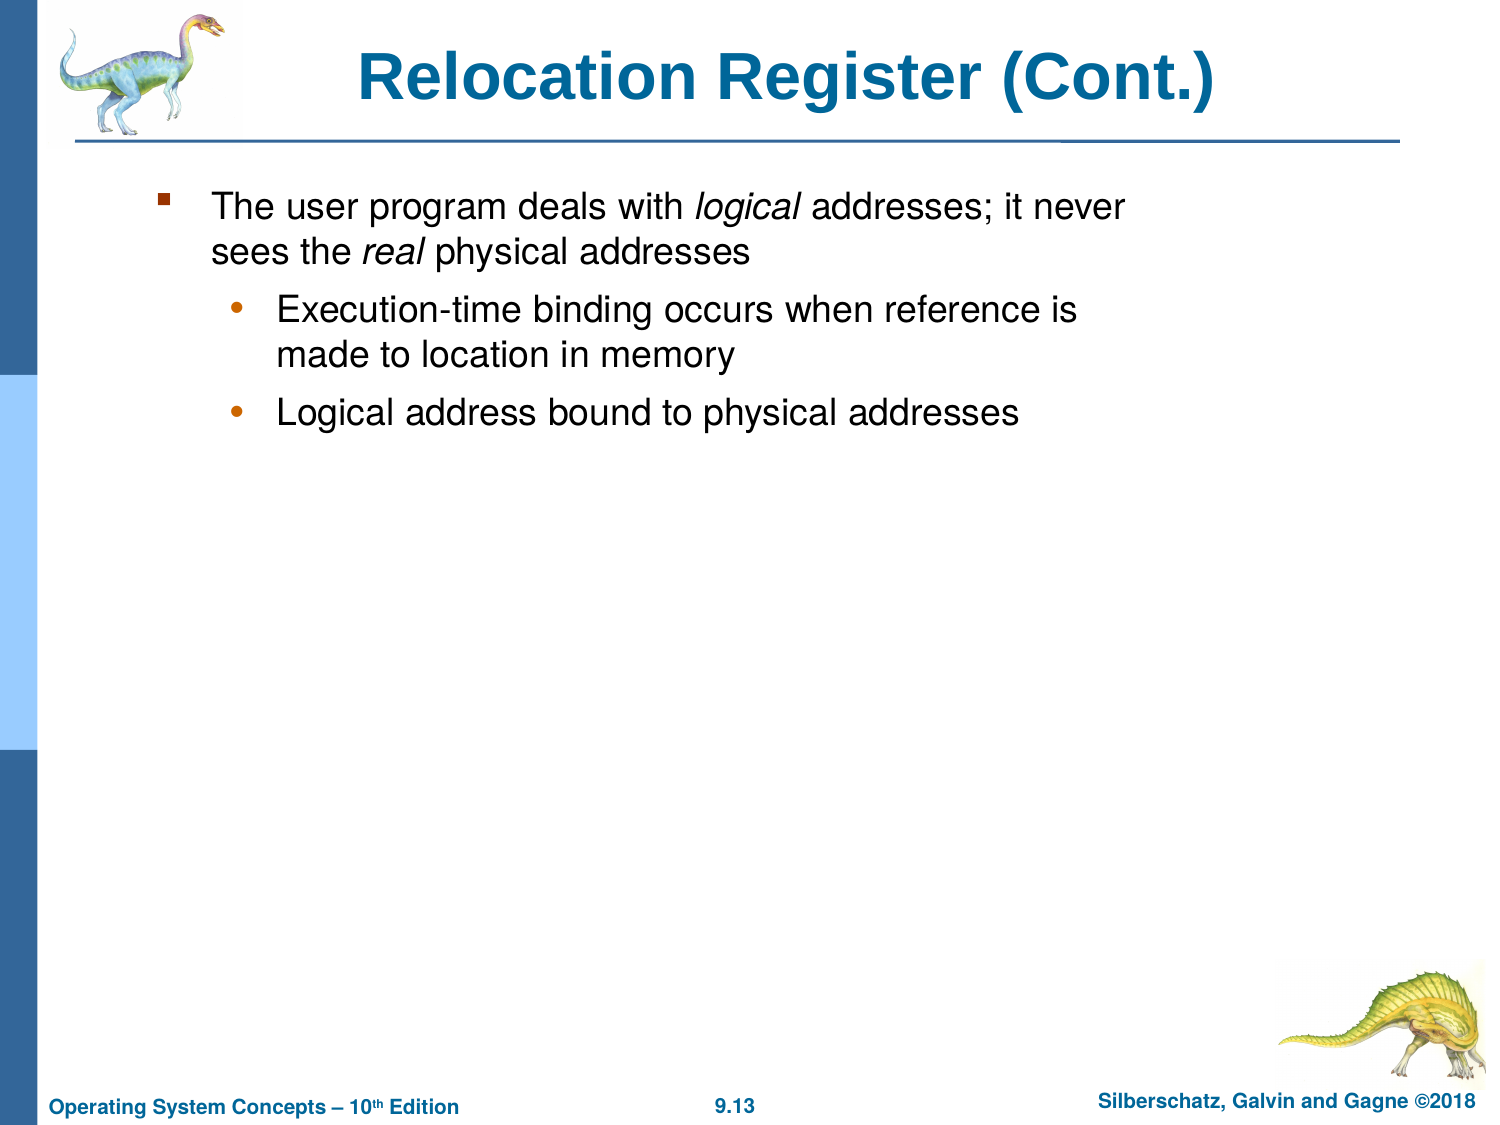

# Relocation Register (Cont.)
The user program deals with logical addresses; it never sees the real physical addresses
Execution-time binding occurs when reference is made to location in memory
Logical address bound to physical addresses